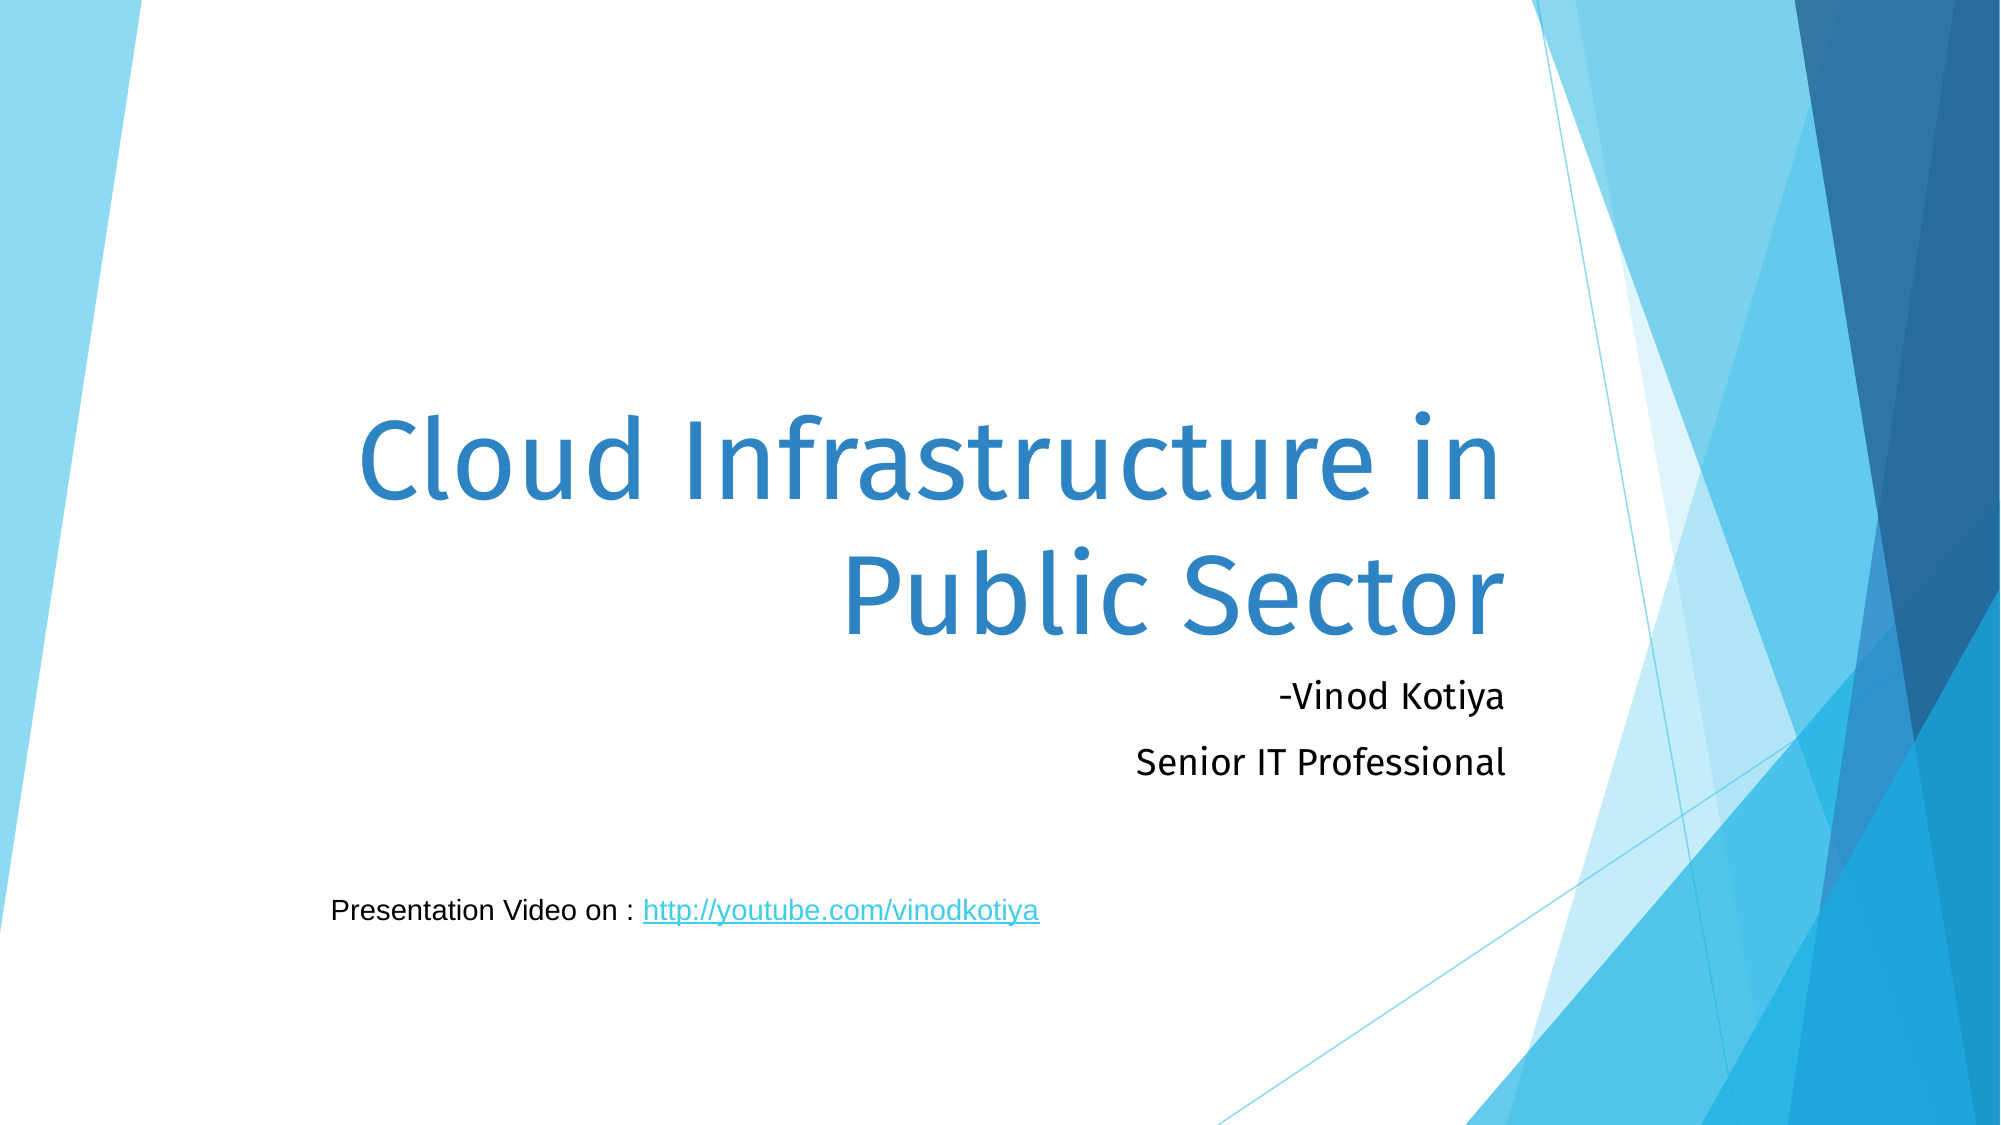

# Cloud Infrastructure in Public Sector
-Vinod Kotiya
Senior IT Professional
Presentation Video on : http://youtube.com/vinodkotiya